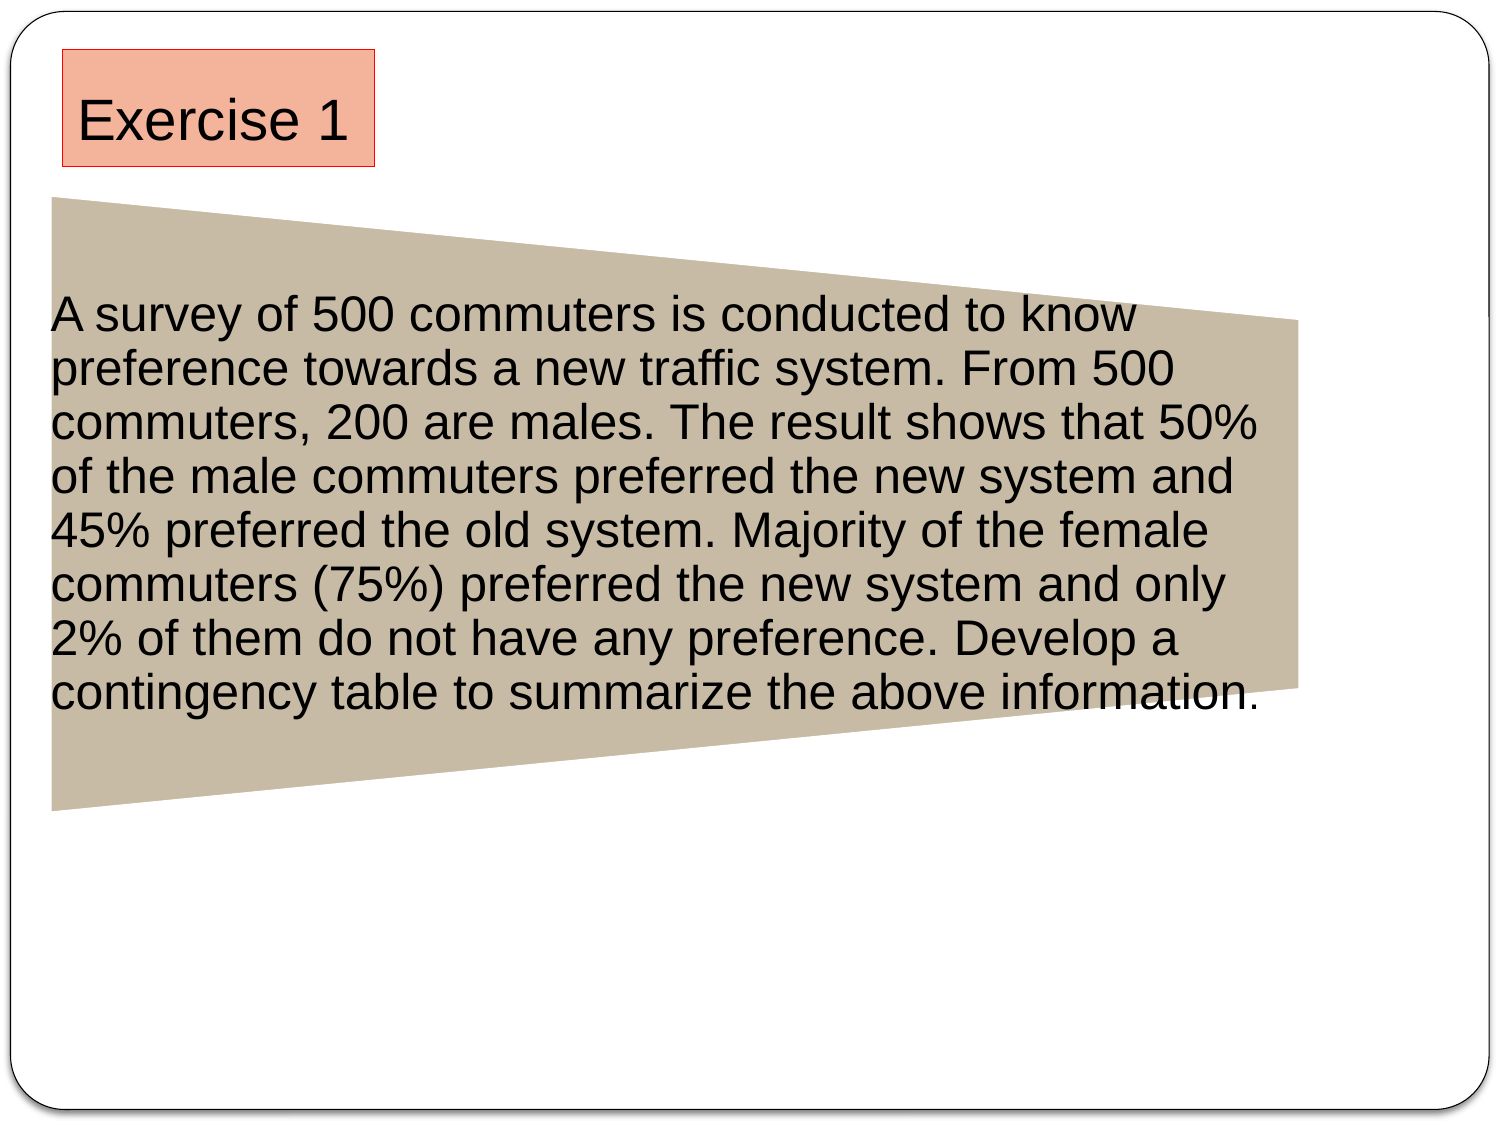

Exercise 1
A survey of 500 commuters is conducted to know preference towards a new traffic system. From 500 commuters, 200 are males. The result shows that 50% of the male commuters preferred the new system and 45% preferred the old system. Majority of the female commuters (75%) preferred the new system and only 2% of them do not have any preference. Develop a contingency table to summarize the above information.